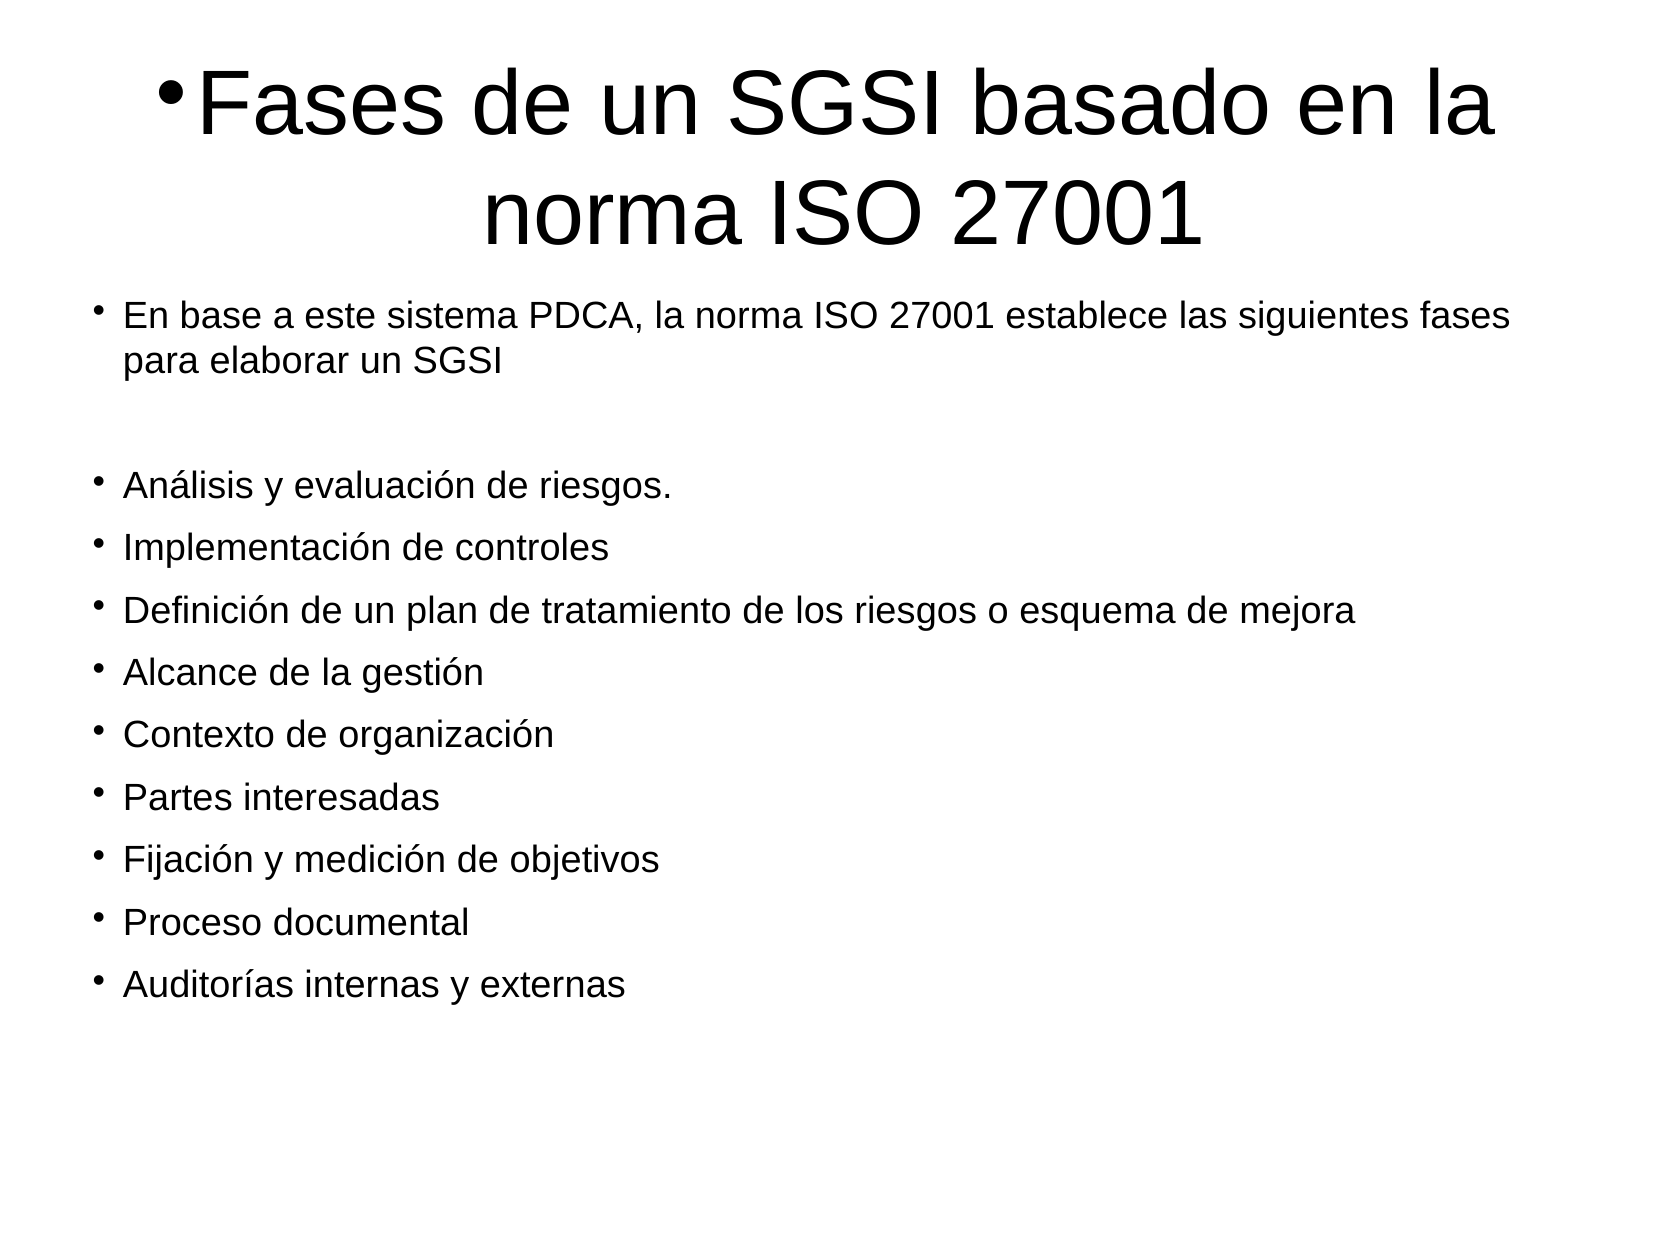

Fases de un SGSI basado en la norma ISO 27001
En base a este sistema PDCA, la norma ISO 27001 establece las siguientes fases para elaborar un SGSI

Análisis y evaluación de riesgos.
Implementación de controles
Definición de un plan de tratamiento de los riesgos o esquema de mejora
Alcance de la gestión
Contexto de organización
Partes interesadas
Fijación y medición de objetivos
Proceso documental
Auditorías internas y externas